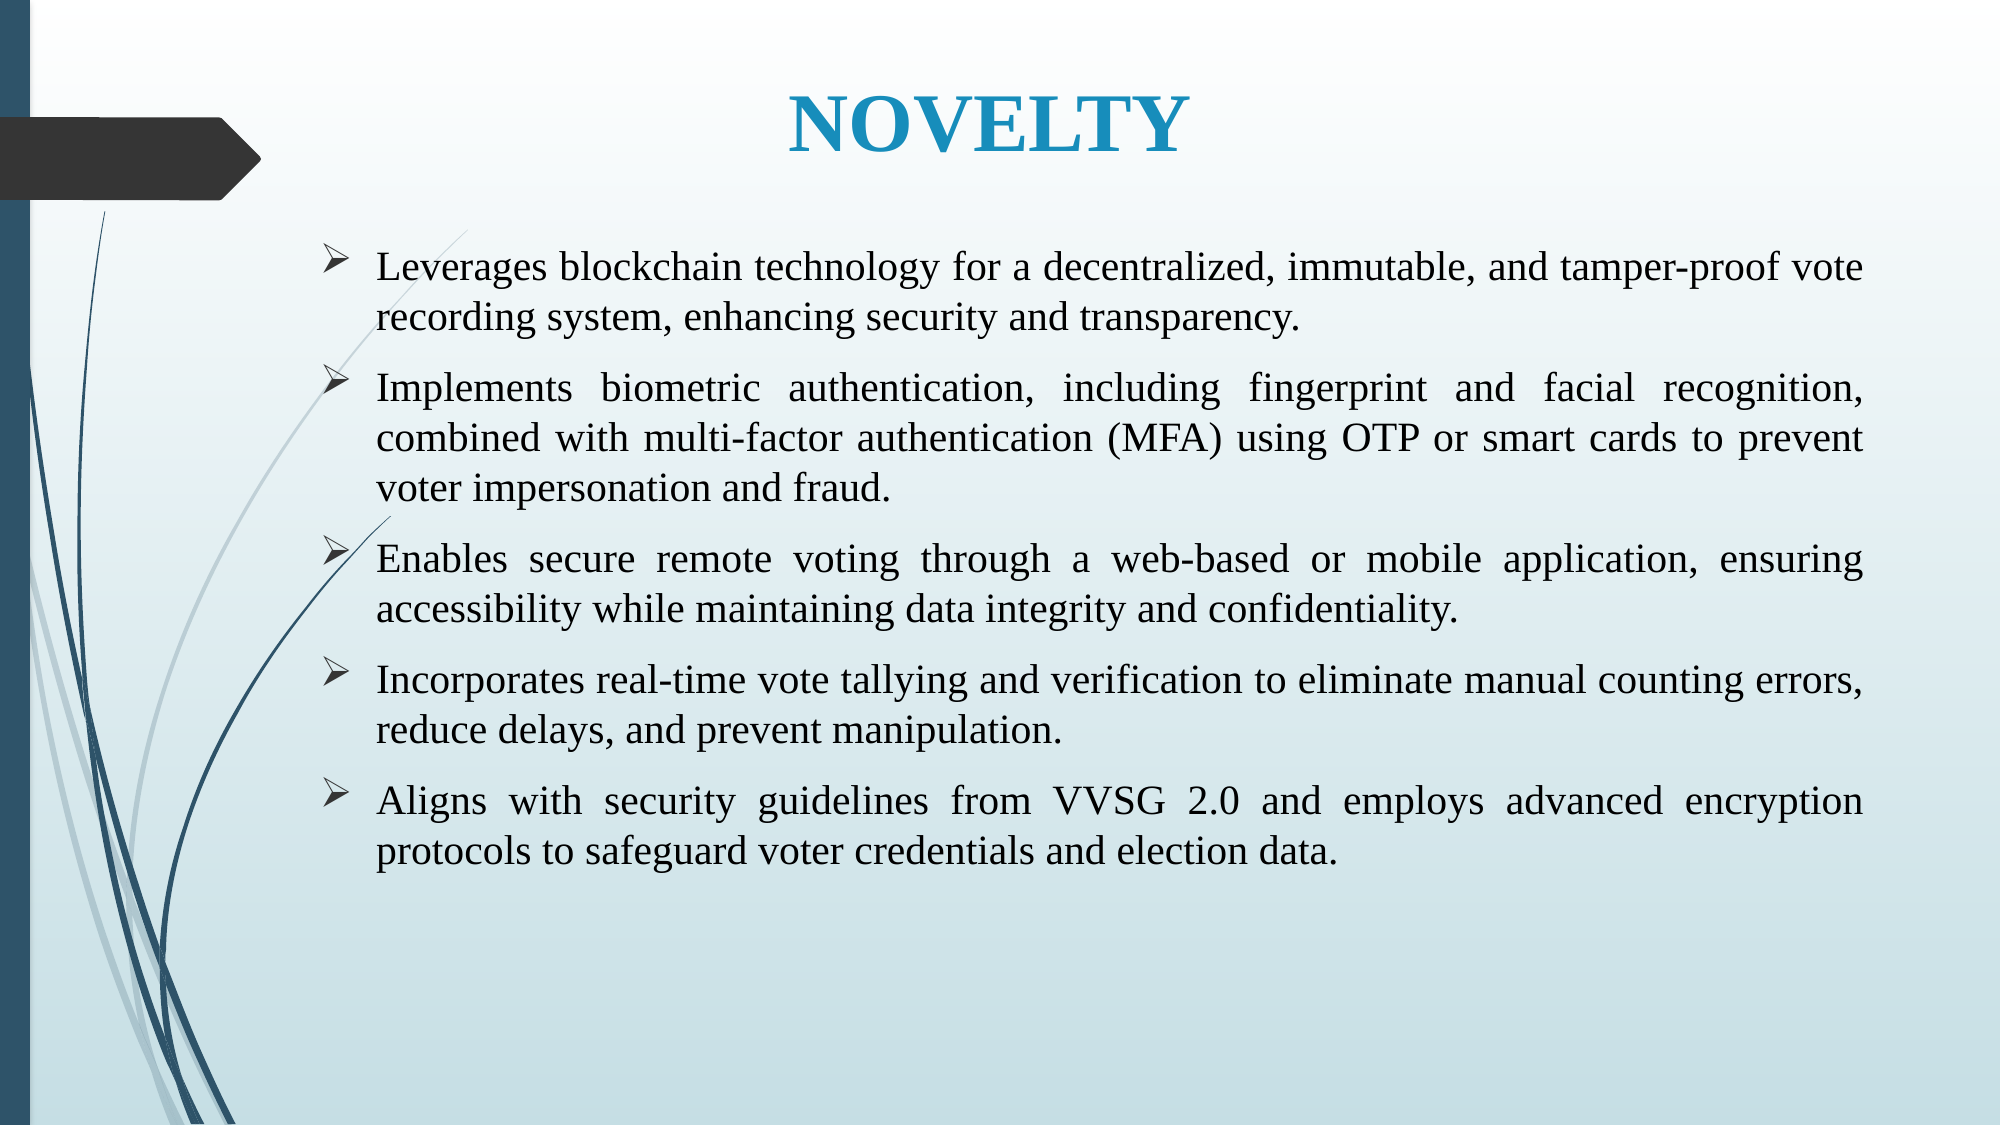

# NOVELTY
Leverages blockchain technology for a decentralized, immutable, and tamper-proof vote recording system, enhancing security and transparency.
Implements biometric authentication, including fingerprint and facial recognition, combined with multi-factor authentication (MFA) using OTP or smart cards to prevent voter impersonation and fraud.
Enables secure remote voting through a web-based or mobile application, ensuring accessibility while maintaining data integrity and confidentiality.
Incorporates real-time vote tallying and verification to eliminate manual counting errors, reduce delays, and prevent manipulation.
Aligns with security guidelines from VVSG 2.0 and employs advanced encryption protocols to safeguard voter credentials and election data.